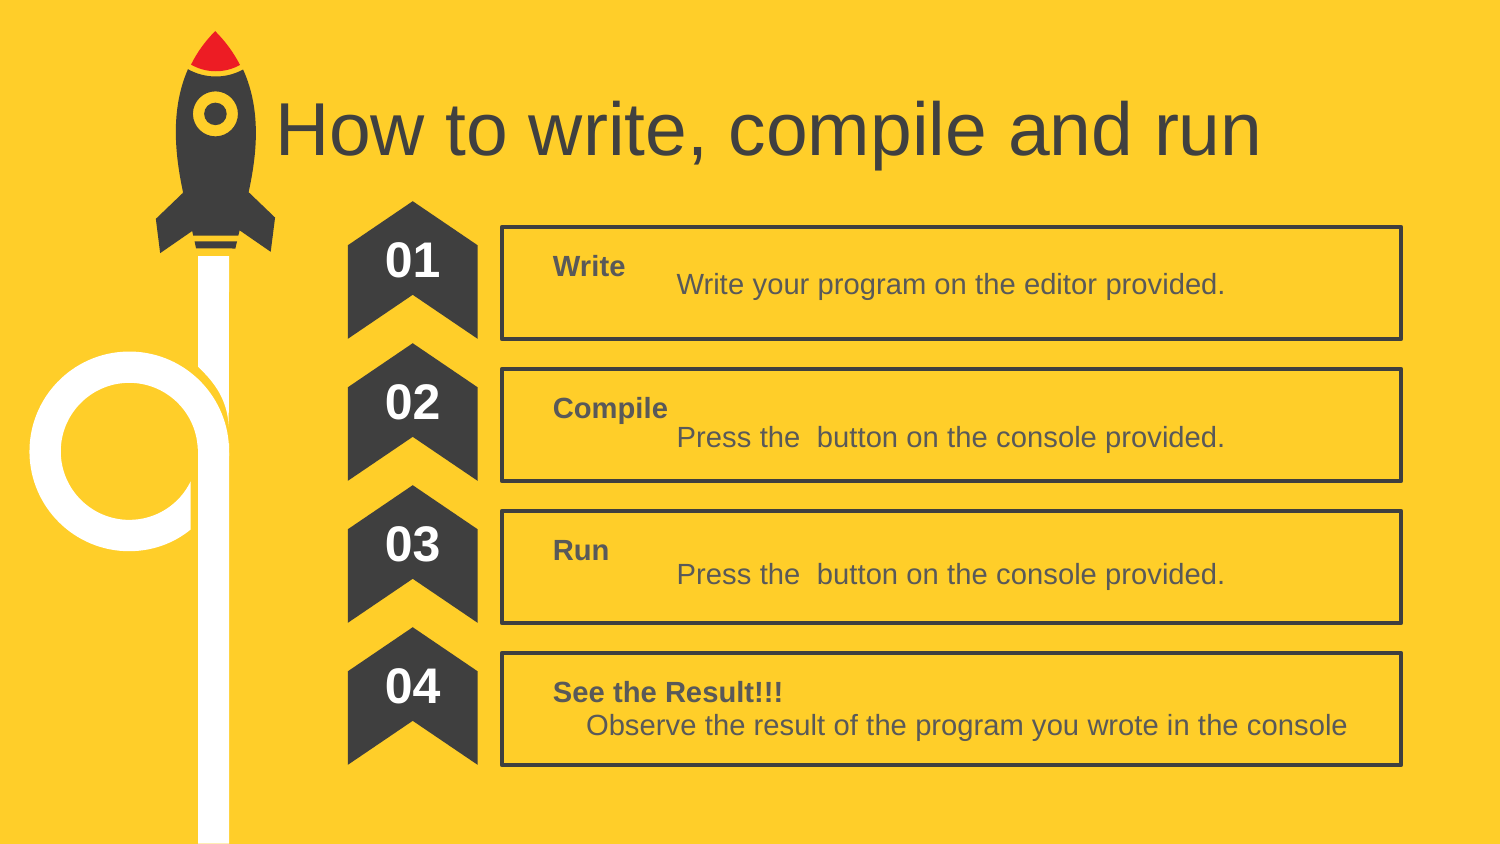

How to write, compile and run

01
Write your program on the editor provided.
Write

02

Compile

Press the  button on the console provided.

03

Run

Press the  button on the console provided.

04

See the Result!!!
Observe the result of the program you wrote in the console